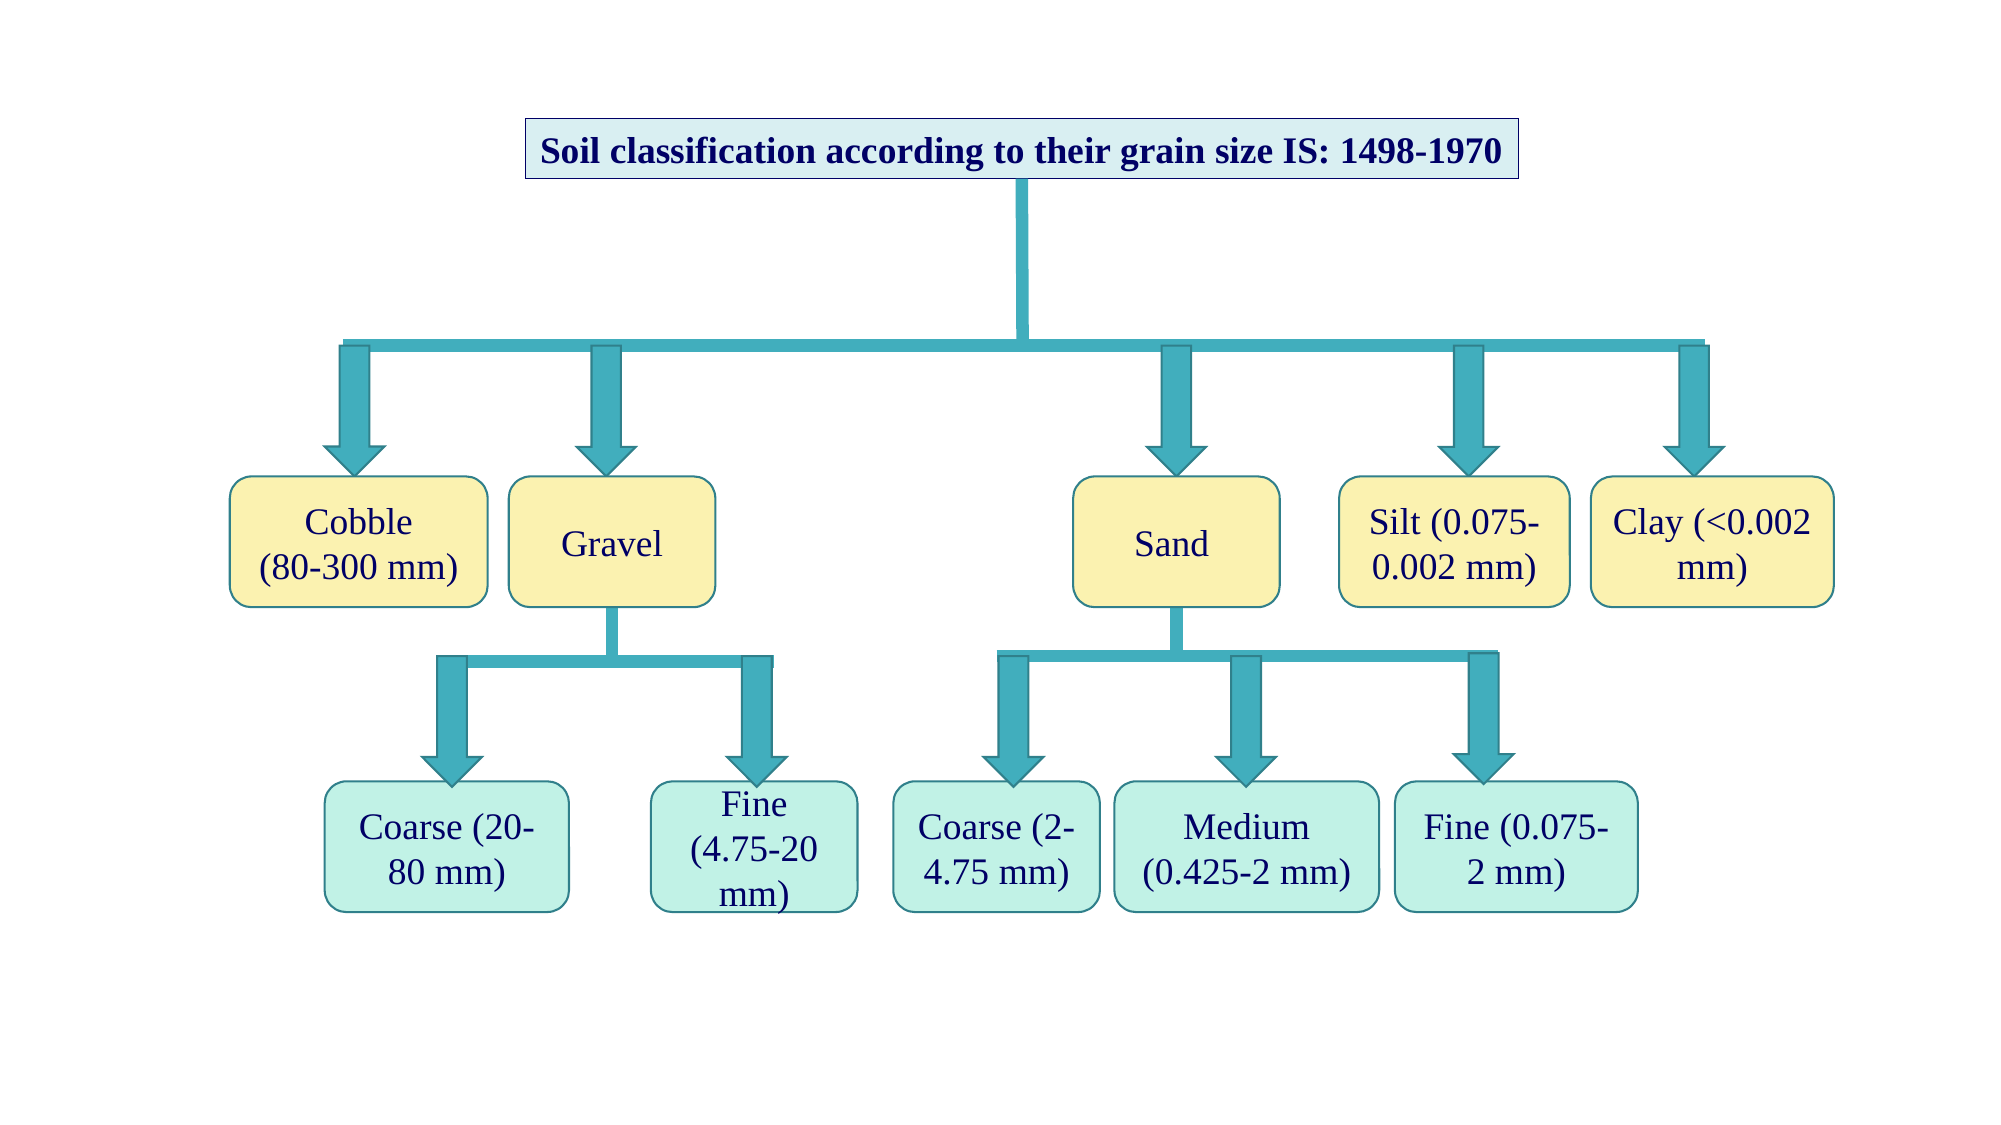

Soil classification according to their grain size IS: 1498-1970

Cobble
(80-300 mm)
Gravel
Sand
Silt (0.075-0.002 mm)
Clay (<0.002 mm)

Fine (4.75-20 mm)
Coarse (2-4.75 mm)
Fine (0.075-2 mm)
Medium (0.425-2 mm)
Coarse (20-80 mm)